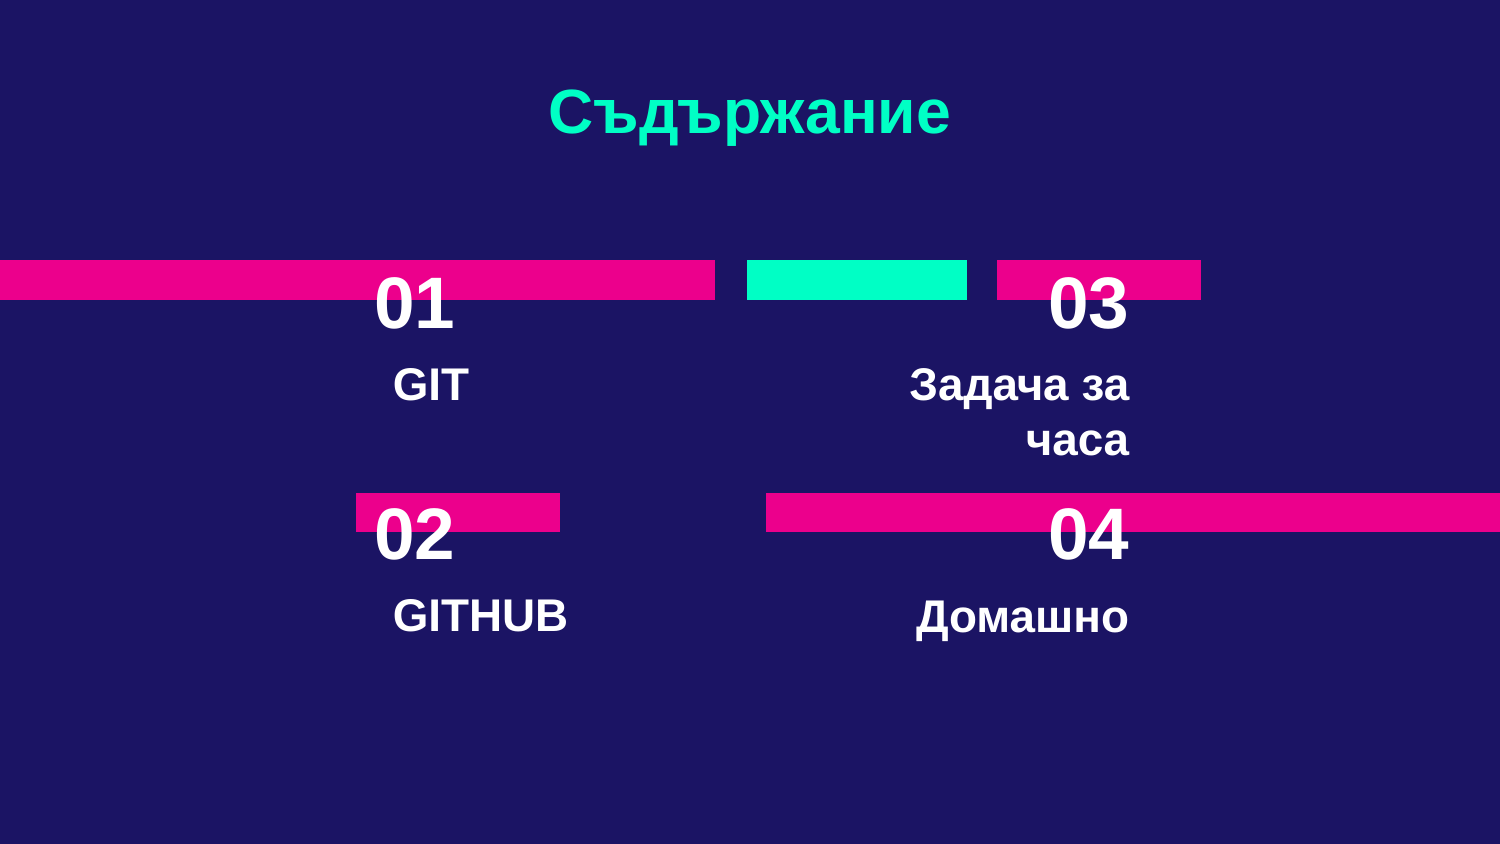

Съдържание
# 01
03
GIT
 Задача за часа
02
04
GITHUB
Домашно